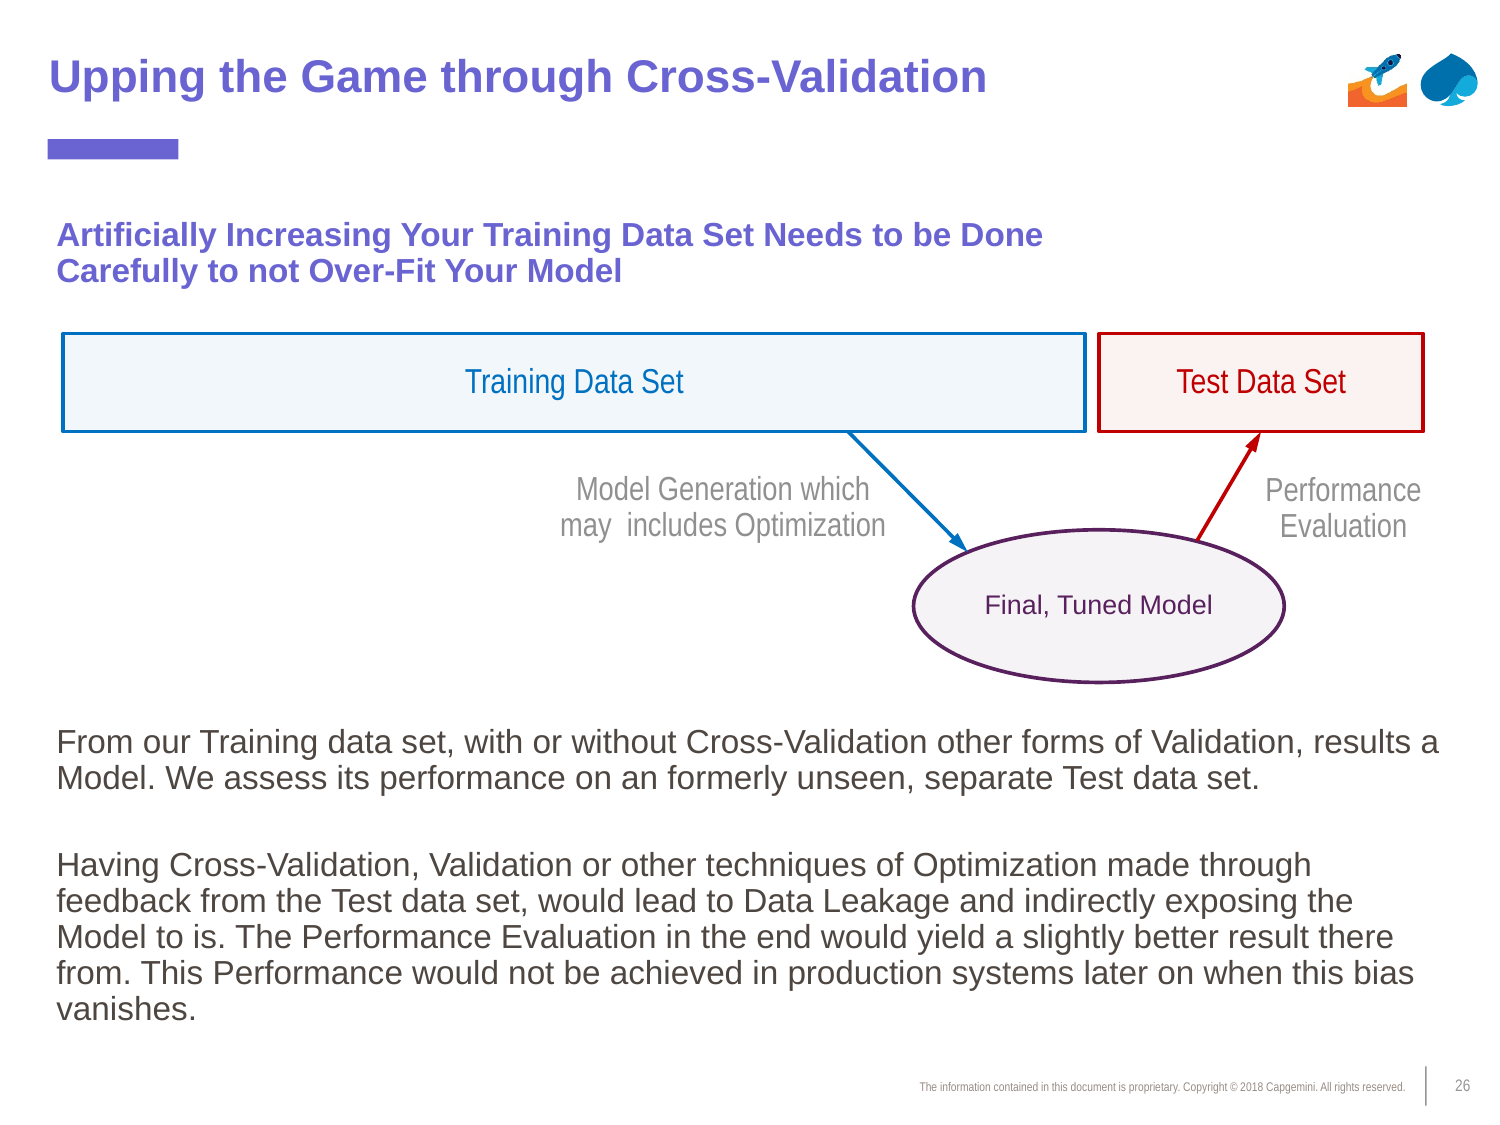

# Upping the Game through Cross-Validation
Artificially Increasing Your Training Data Set Needs to be Done Carefully to not Over-Fit Your Model
Training Data Set
Test Data Set
Model Generation which may  includes Optimization
Performance
Evaluation
Final, Tuned Model
From our Training data set, with or without Cross-Validation other forms of Validation, results a Model. We assess its performance on an formerly unseen, separate Test data set.

Having Cross-Validation, Validation or other techniques of Optimization made through feedback from the Test data set, would lead to Data Leakage and indirectly exposing the Model to is. The Performance Evaluation in the end would yield a slightly better result there from. This Performance would not be achieved in production systems later on when this bias vanishes.